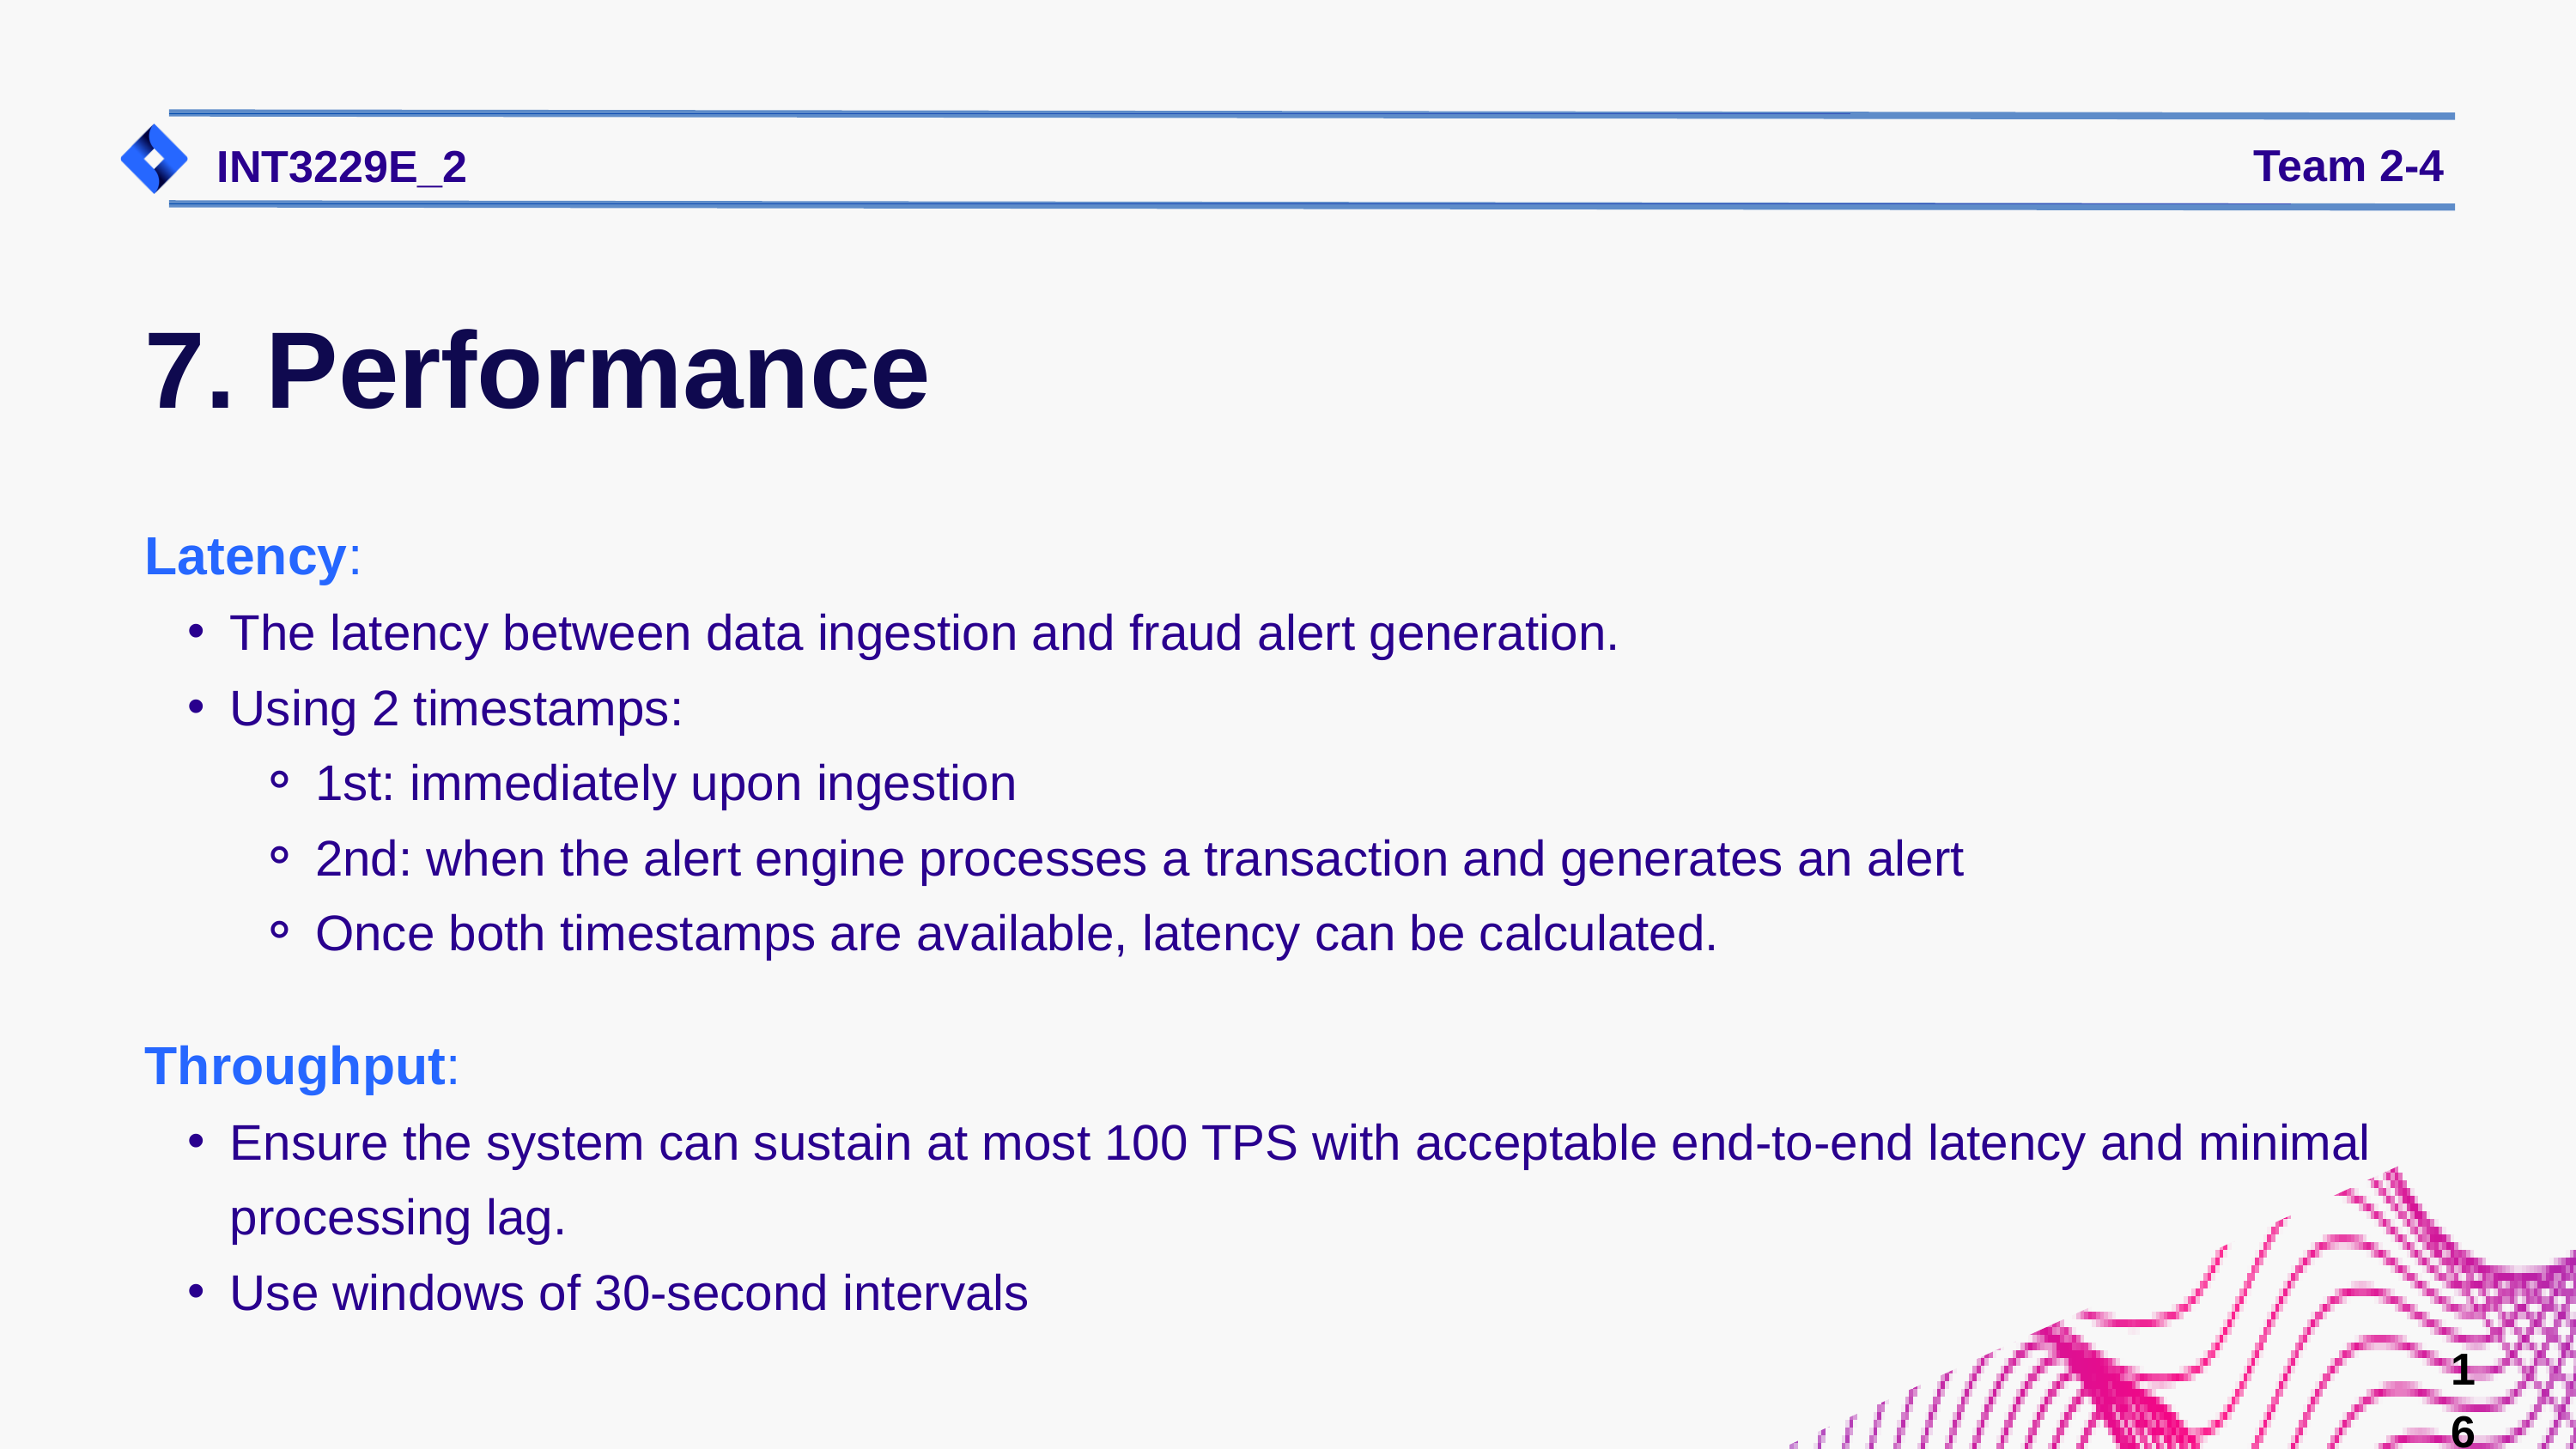

Team 2-4
INT3229E_2

7. Performance
Latency:
The latency between data ingestion and fraud alert generation.
Using 2 timestamps:
1st: immediately upon ingestion
2nd: when the alert engine processes a transaction and generates an alert
Once both timestamps are available, latency can be calculated.
Throughput:
Ensure the system can sustain at most 100 TPS with acceptable end-to-end latency and minimal processing lag.
Use windows of 30-second intervals

16